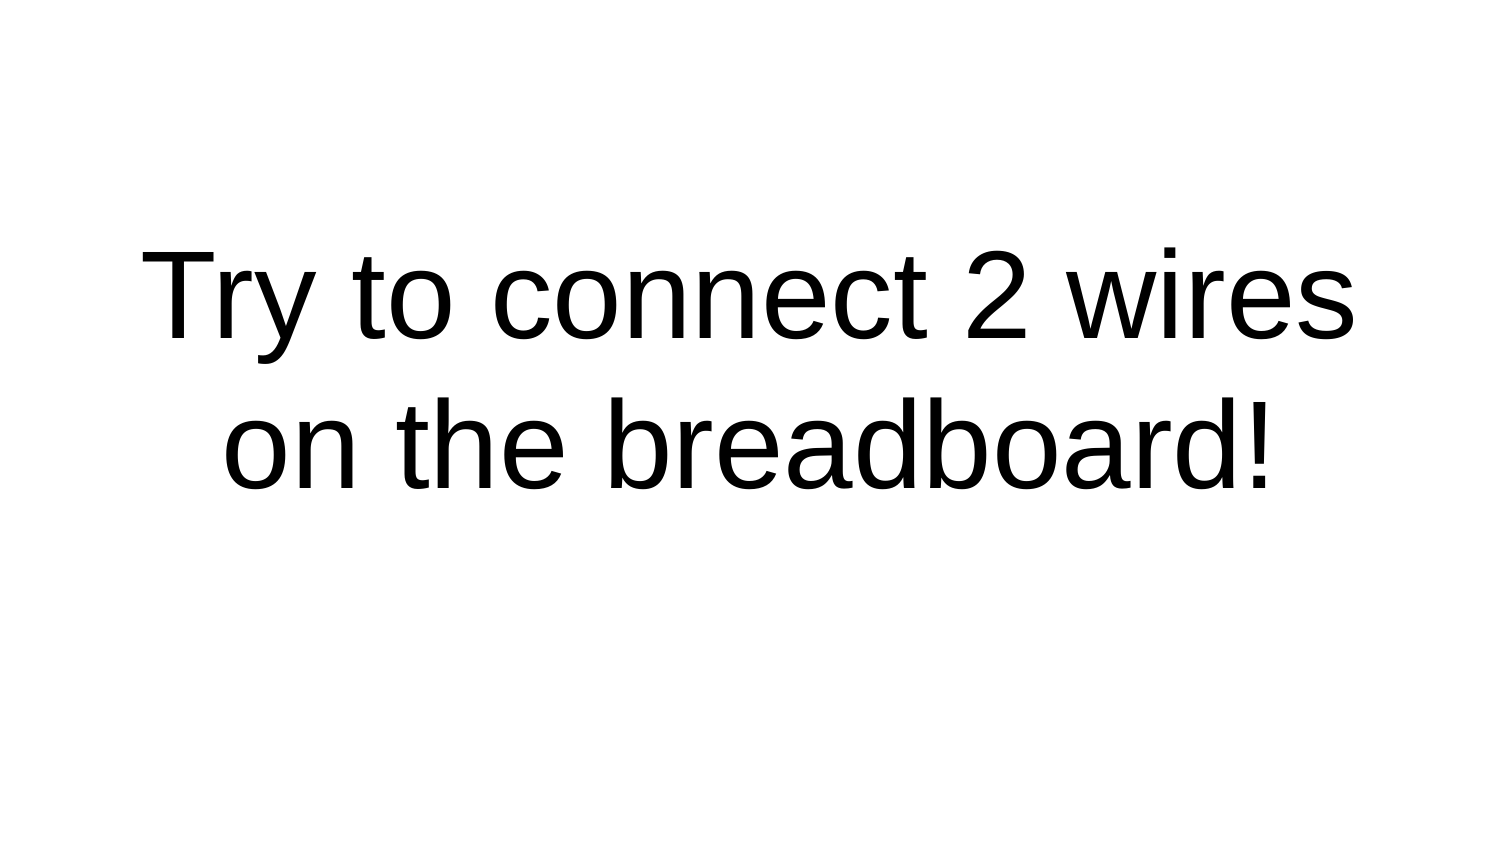

# Try to connect 2 wires on the breadboard!